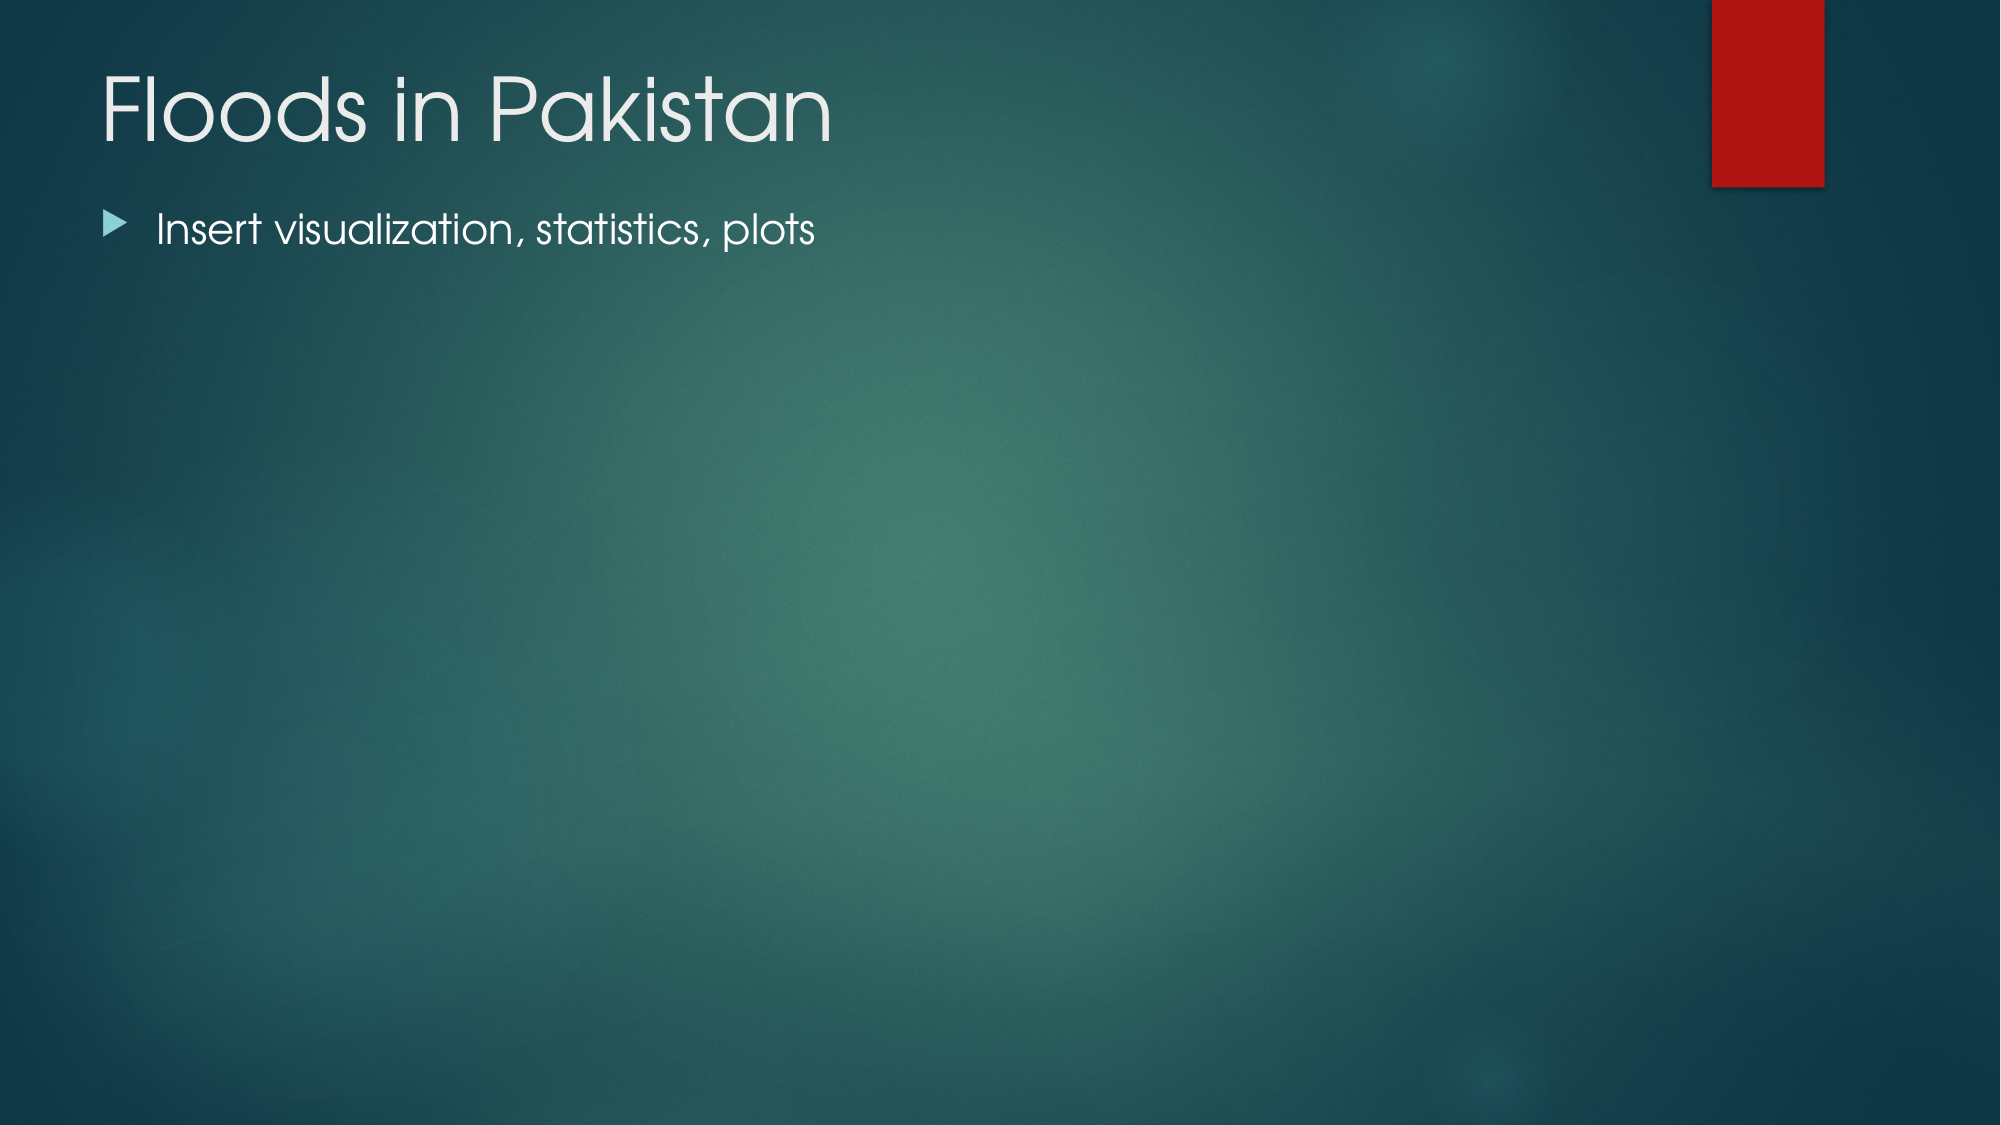

# Floods in Pakistan
Insert visualization, statistics, plots